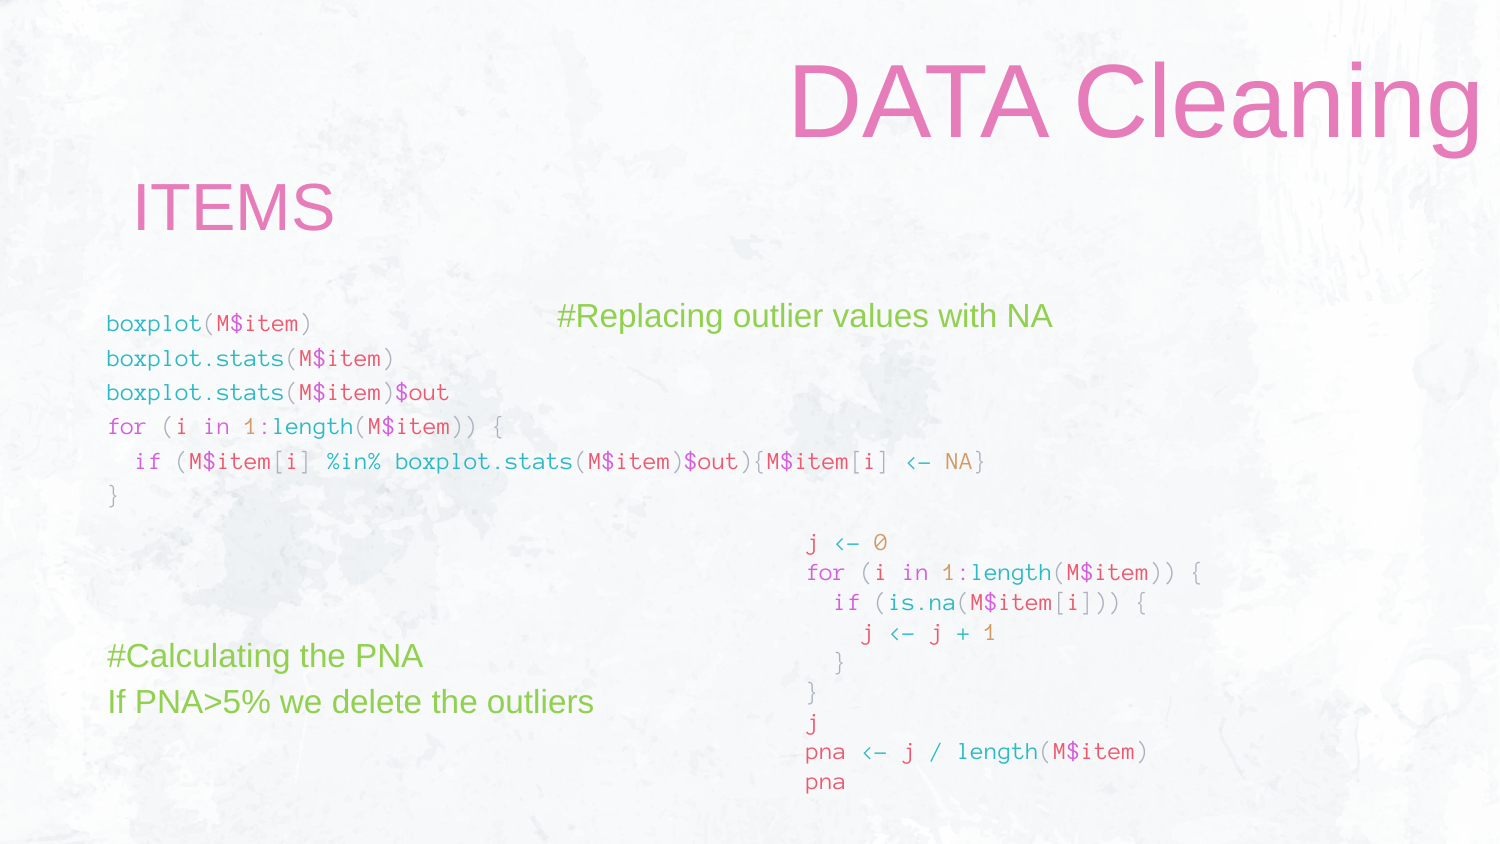

DATA Cleaning
ITEMS
#Replacing outlier values with NA
# boxplot(M$item) boxplot.stats(M$item) boxplot.stats(M$item)$out for (i in 1:length(M$item)) {   if (M$item[i] %in% boxplot.stats(M$item)$out){M$item[i] <- NA} }
j <- 0
for (i in 1:length(M$item)) {
  if (is.na(M$item[i])) {
    j <- j + 1
  }
}
j
pna <- j / length(M$item)
pna
#Calculating the PNA
If PNA>5% we delete the outliers